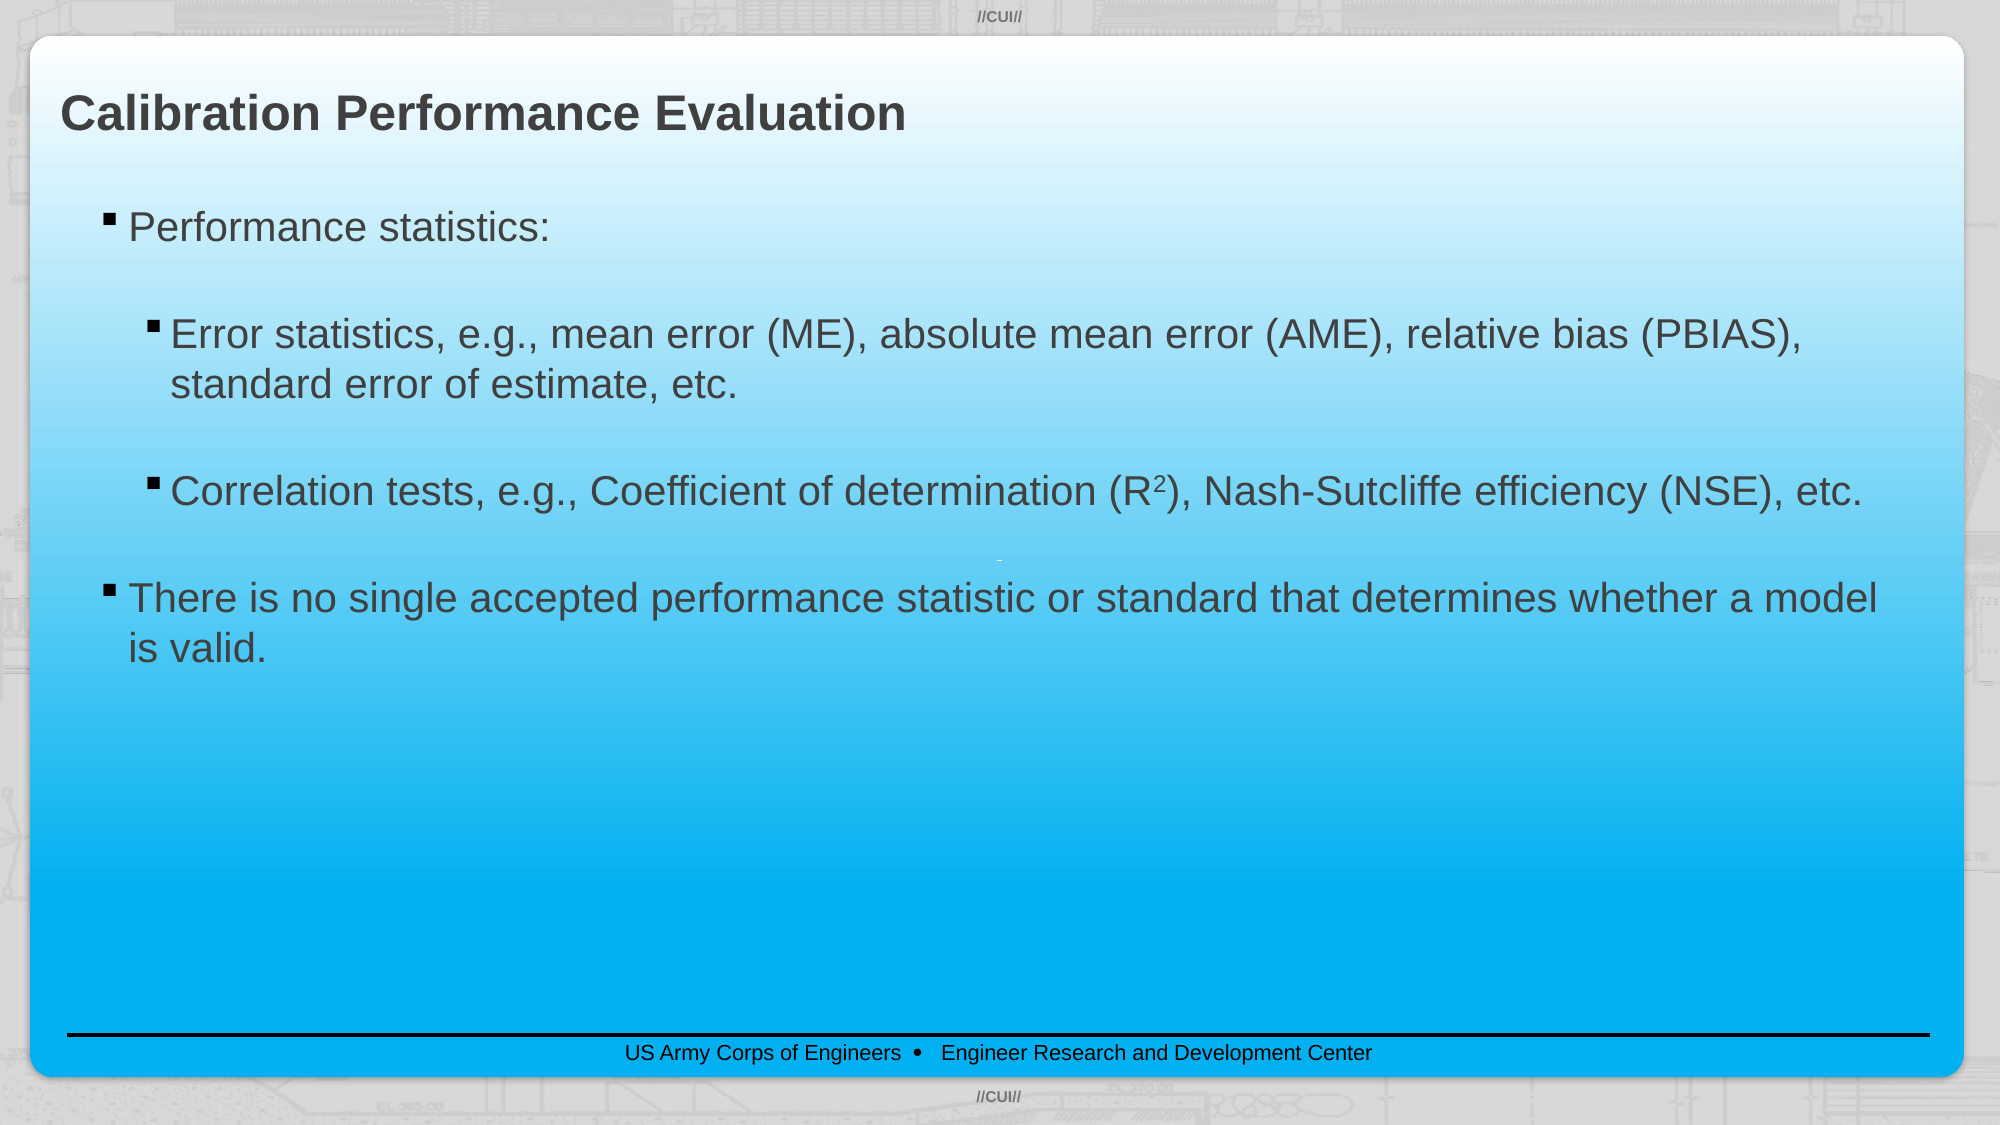

# Calibration Performance Evaluation
Performance statistics:

Error statistics, e.g., mean error (ME), absolute mean error (AME), relative bias (PBIAS), standard error of estimate, etc.

Correlation tests, e.g., Coefficient of determination (R2), Nash-Sutcliffe efficiency (NSE), etc.

There is no single accepted performance statistic or standard that determines whether a model is valid.